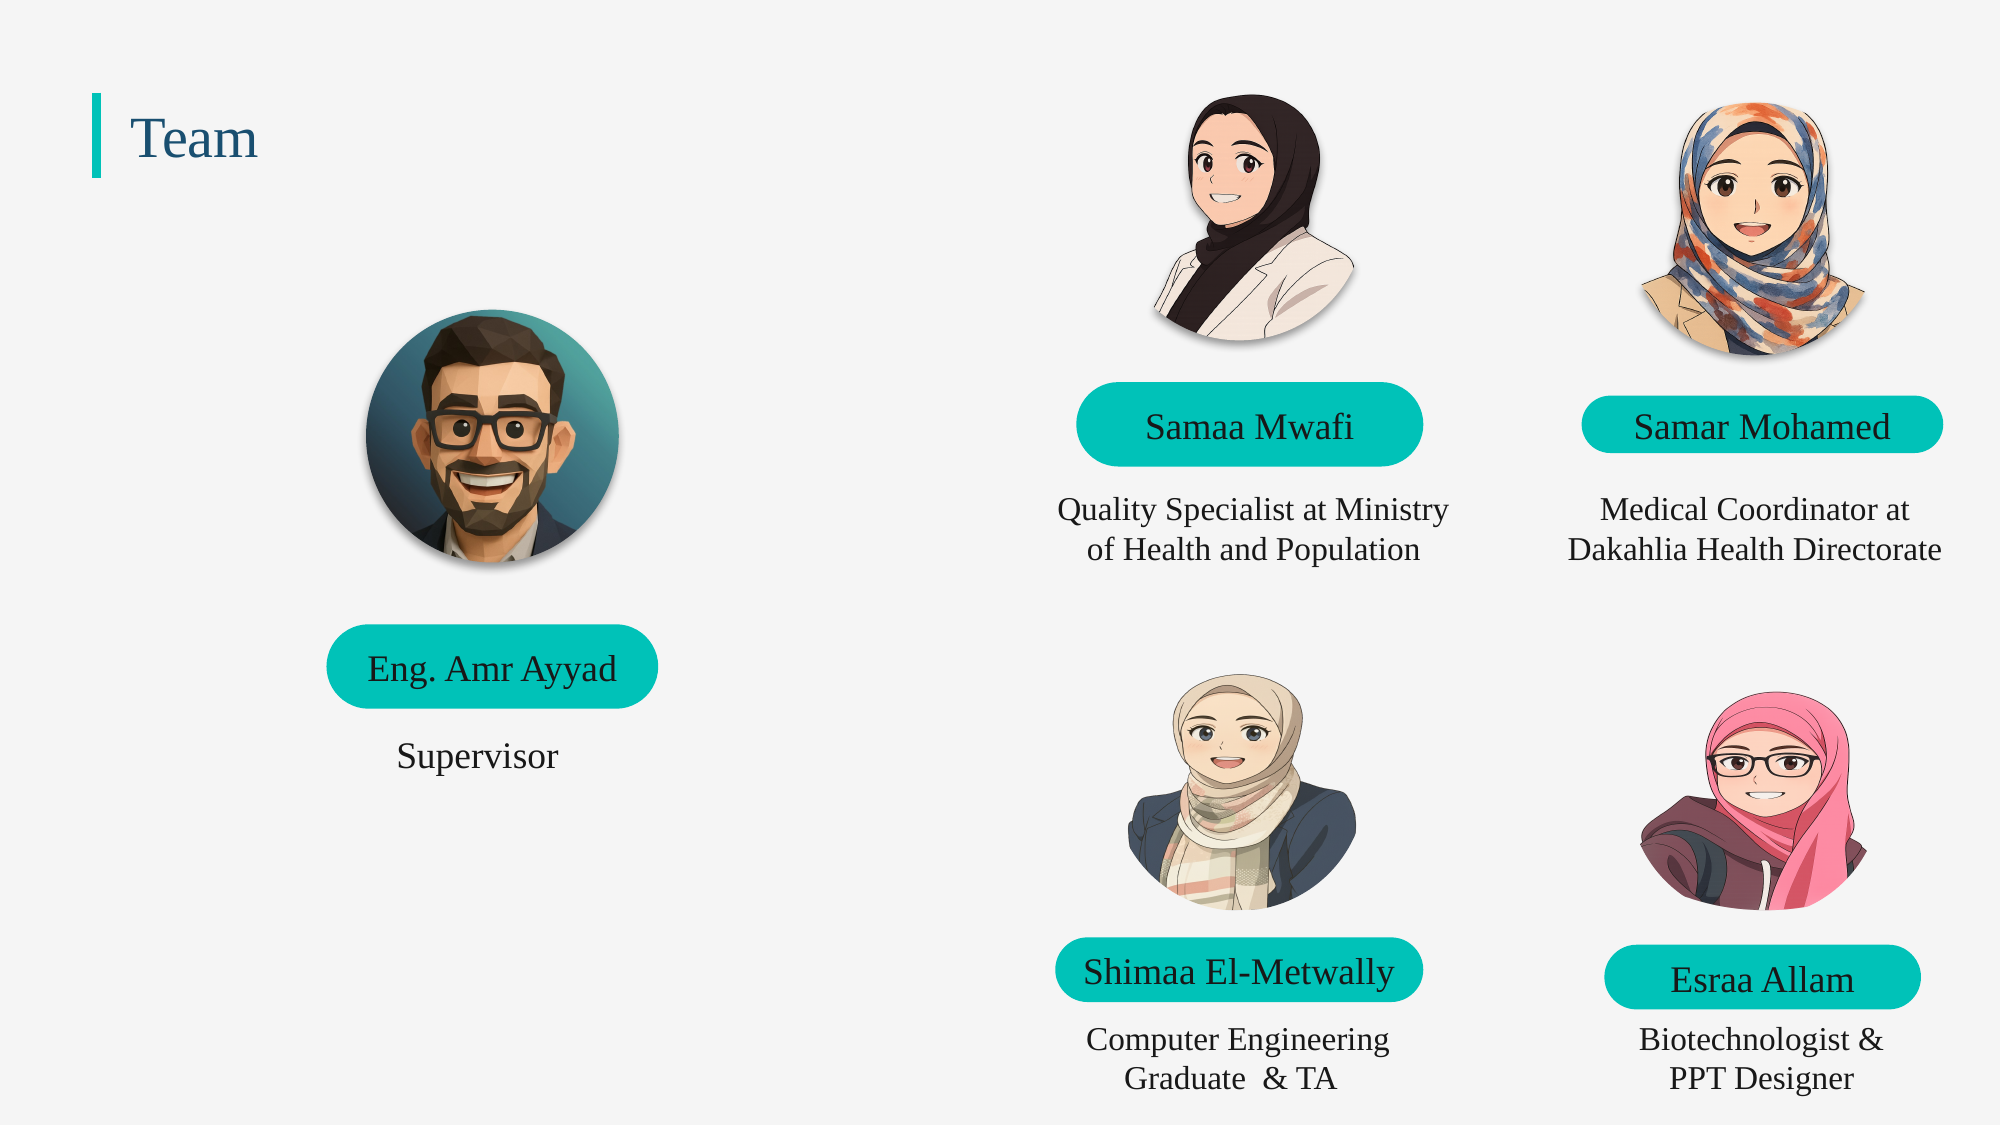

Team

Samaa Mwafi
Samar Mohamed
Quality Specialist at Ministry of Health and Population
Medical Coordinator at Dakahlia Health Directorate
Eng. Amr Ayyad

Supervisor
Shimaa El-Metwally
Esraa Allam
Computer Engineering Graduate  & TA
Biotechnologist &
PPT Designer